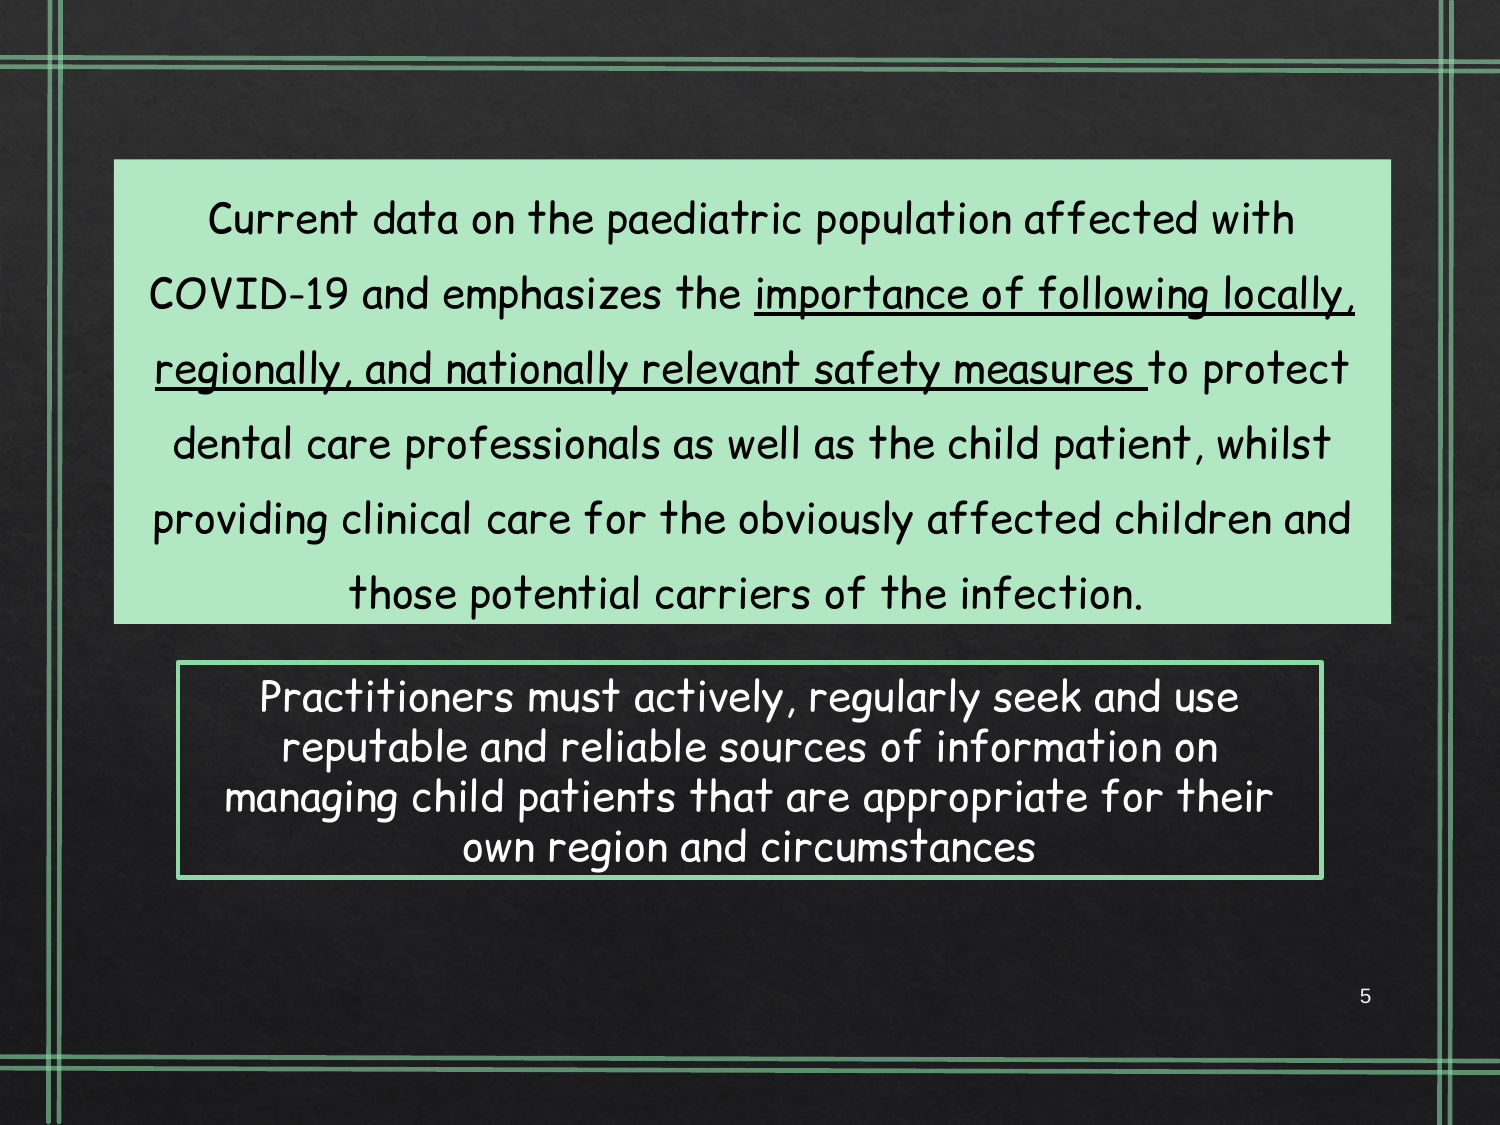

Current data on the paediatric population affected with COVID-19 and emphasizes the importance of following locally, regionally, and nationally relevant safety measures to protect dental care professionals as well as the child patient, whilst providing clinical care for the obviously affected children and those potential carriers of the infection.

Practitioners must actively, regularly seek and use reputable and reliable sources of information on managing child patients that are appropriate for their own region and circumstances
5